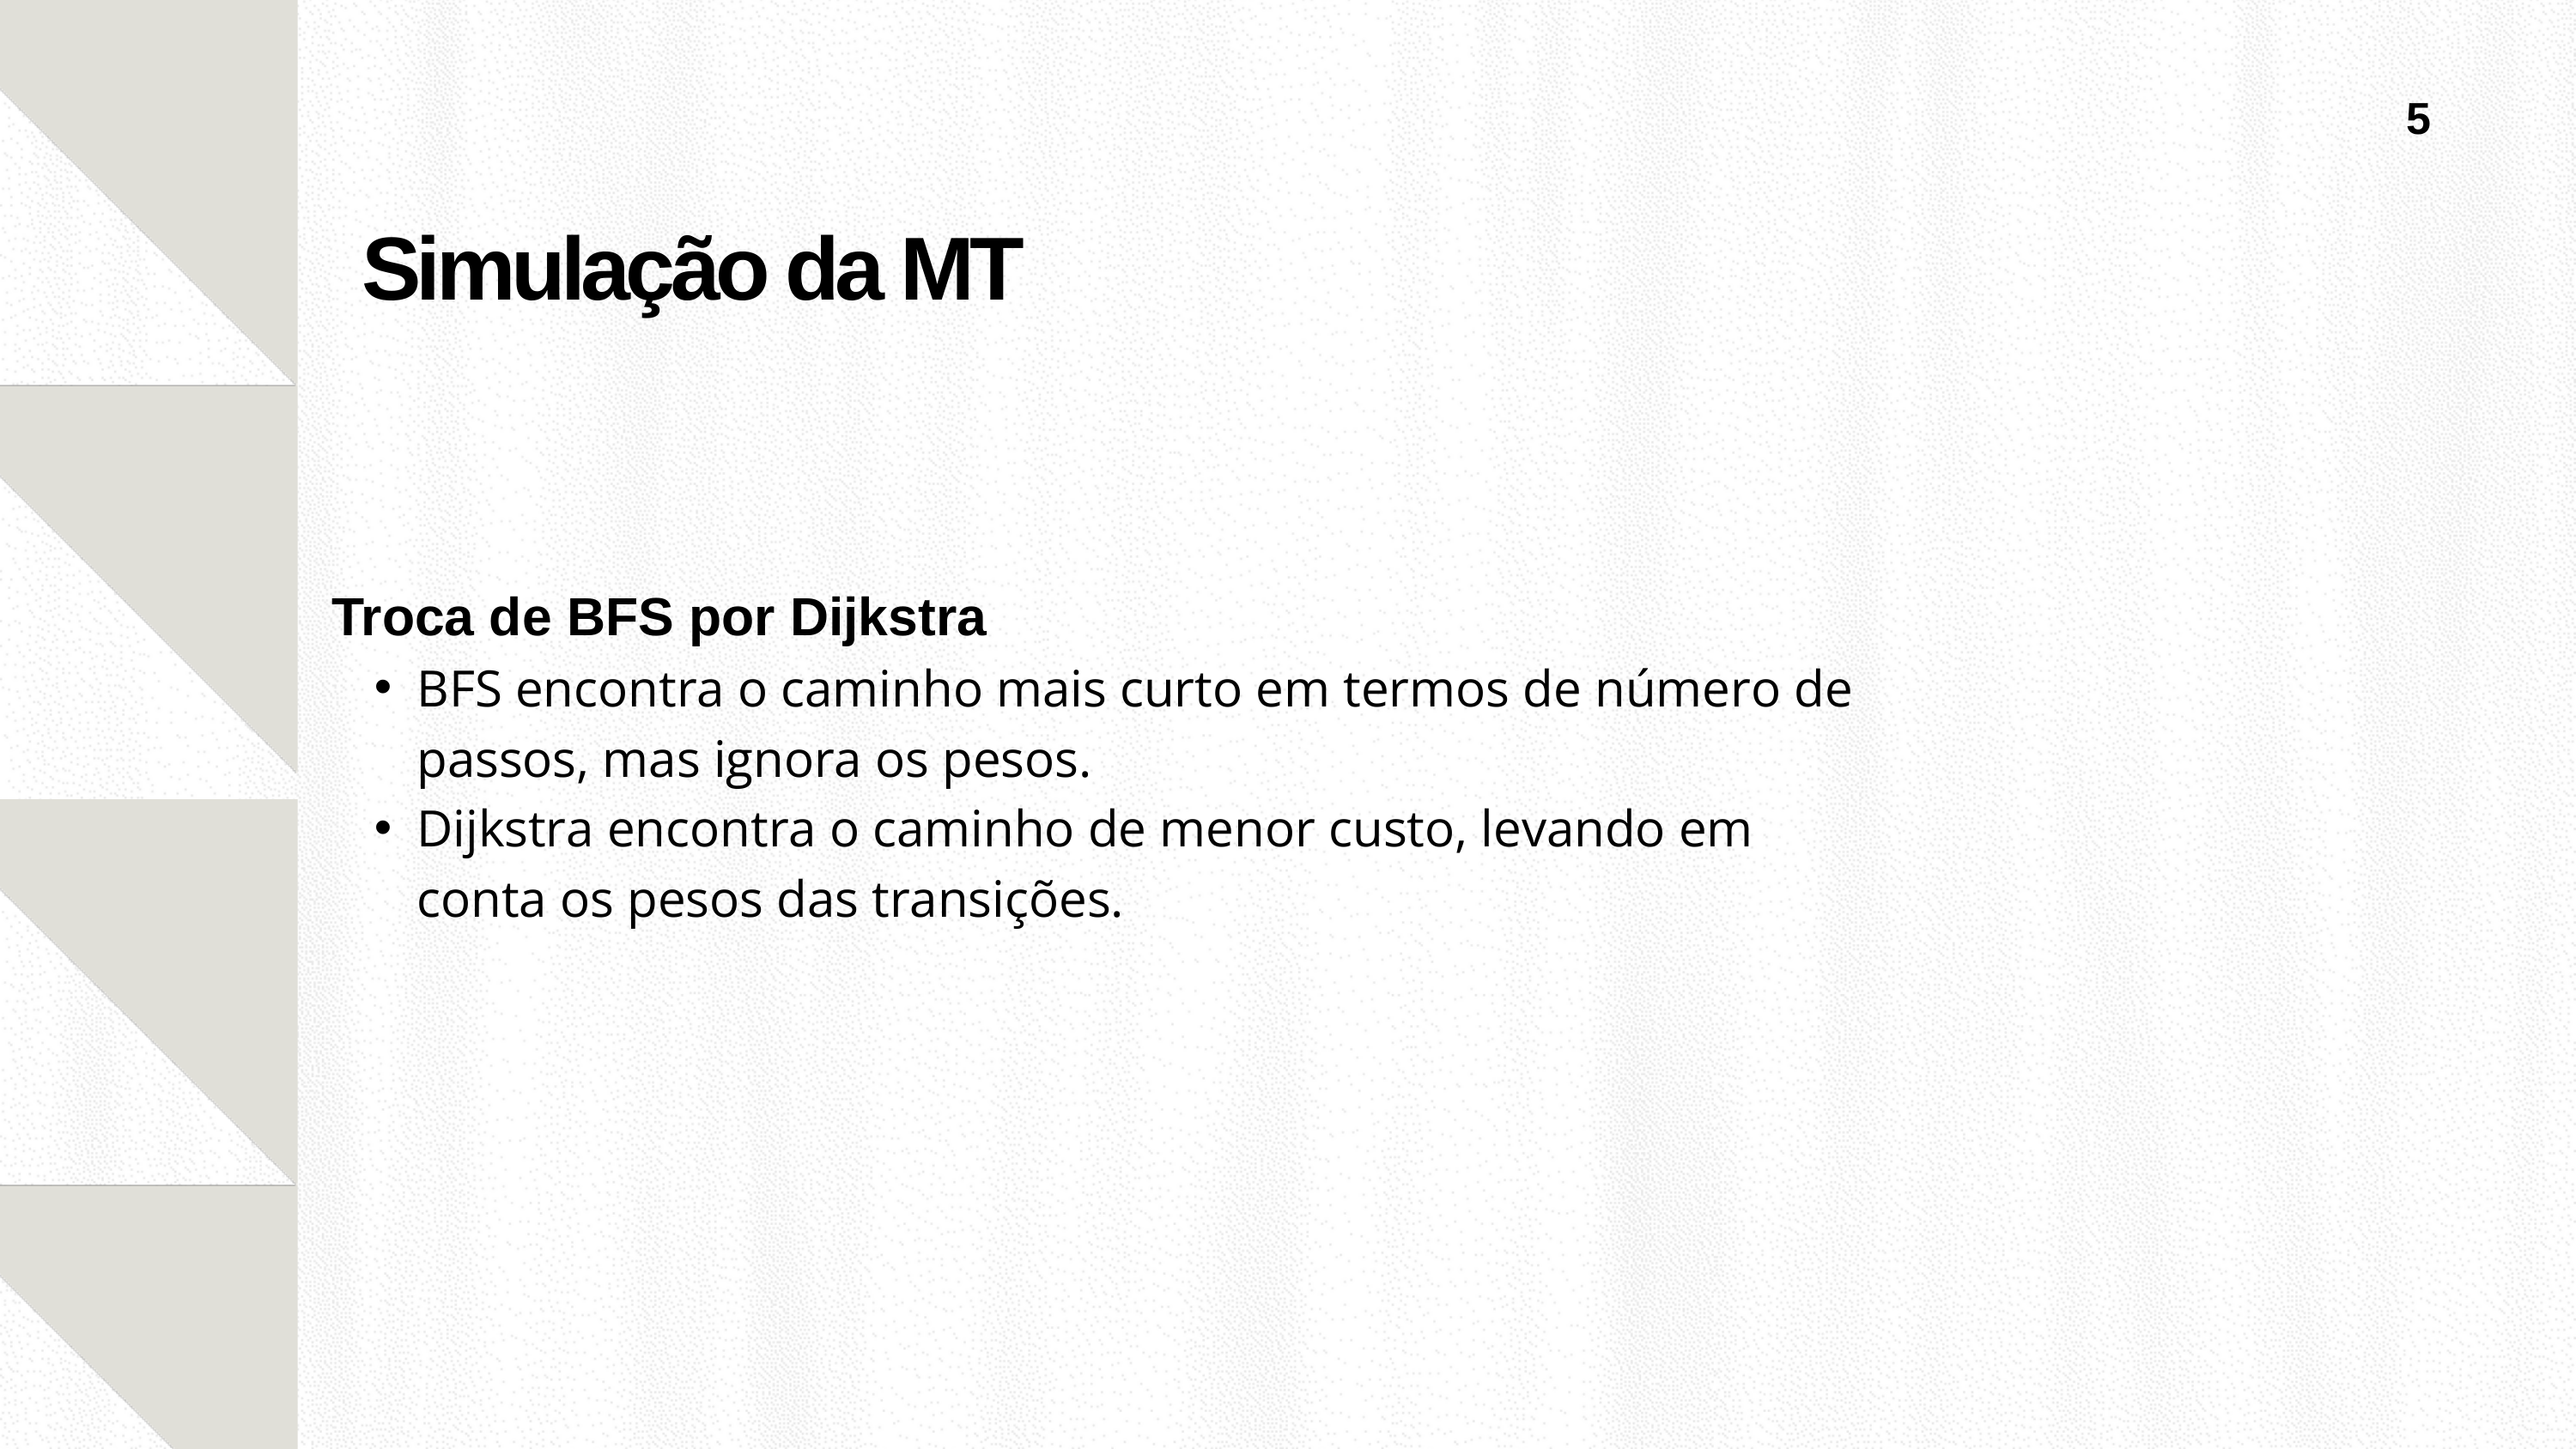

5
Simulação da MT
Troca de BFS por Dijkstra
BFS encontra o caminho mais curto em termos de número de passos, mas ignora os pesos.
Dijkstra encontra o caminho de menor custo, levando em conta os pesos das transições.